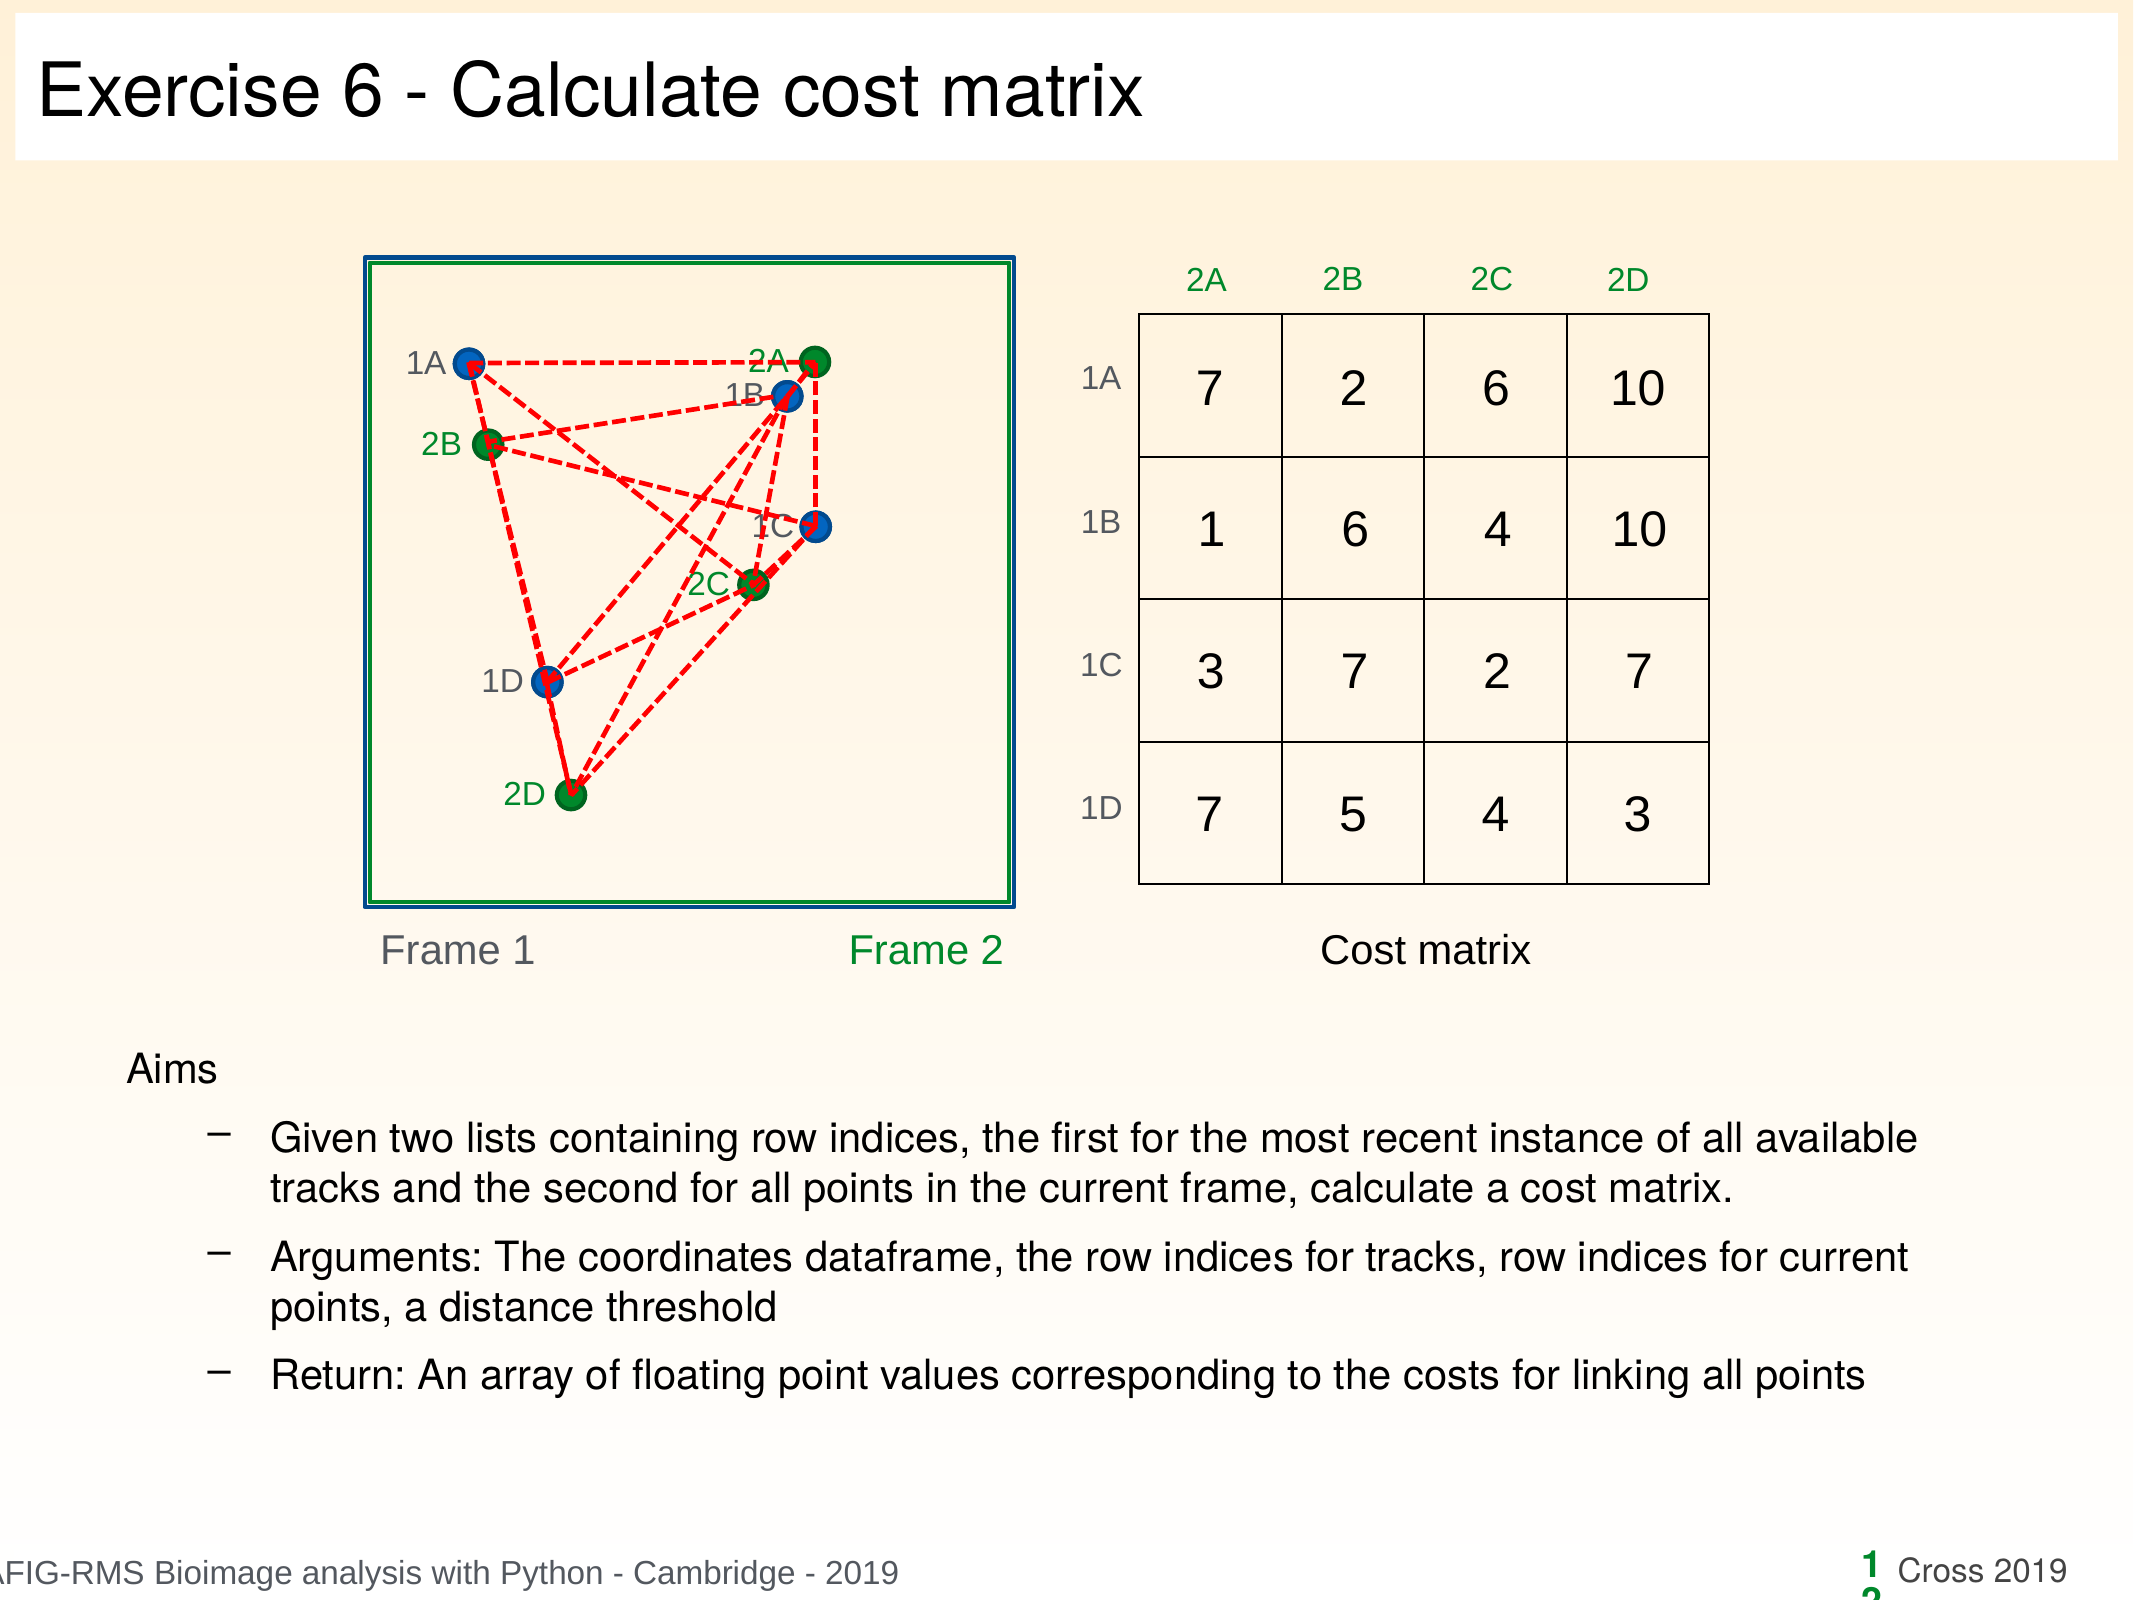

# Exercise 6 - Calculate cost matrix
2C
2B
2A
2D

2A

2B

2C

2D

|  |  |  |  |
| --- | --- | --- | --- |
|  |  |  |  |
|  |  |  |  |
|  |  |  |  |
1A
7
2
6
10
1A

1B

1
6
4
10
1B
1C

3
7
2
7
1C
1D

7
5
4
3
1D
Frame 1
Frame 2
Cost matrix
Aims
Given two lists containing row indices, the first for the most recent instance of all available tracks and the second for all points in the current frame, calculate a cost matrix.
Arguments: The coordinates dataframe, the row indices for tracks, row indices for current points, a distance threshold
Return: An array of floating point values corresponding to the costs for linking all points
12